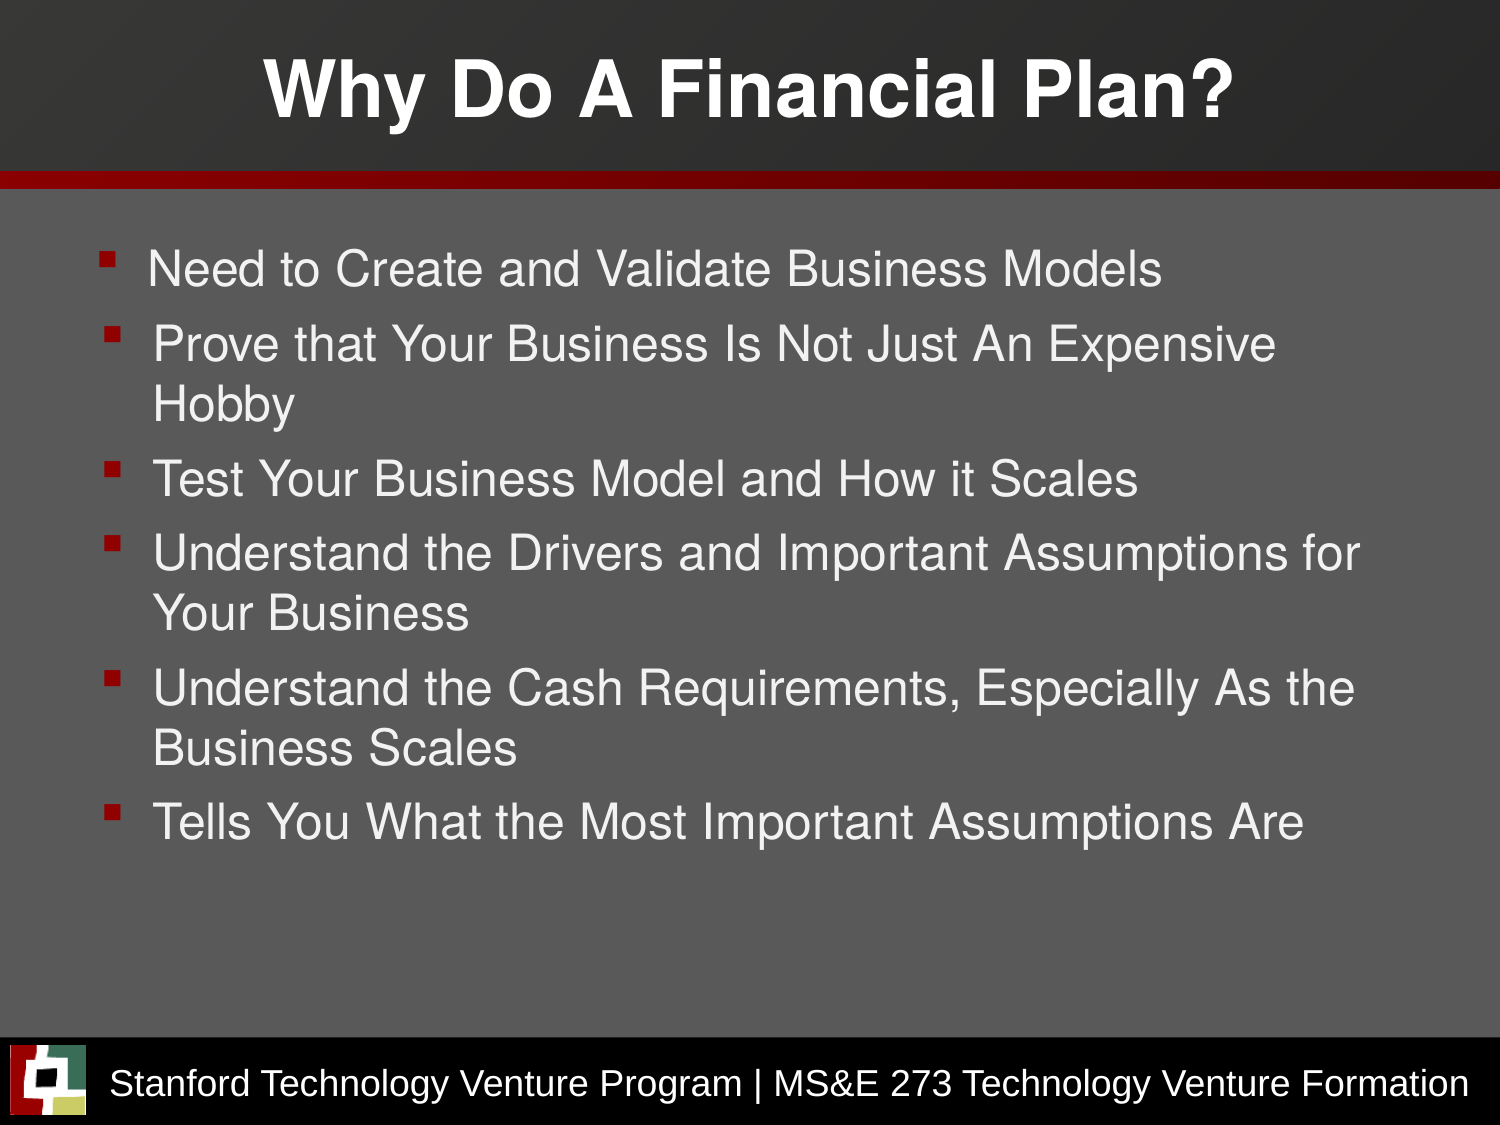

# Why Do A Financial Plan?
Need to Create and Validate Business Models
Prove that Your Business Is Not Just An Expensive Hobby
Test Your Business Model and How it Scales
Understand the Drivers and Important Assumptions for Your Business
Understand the Cash Requirements, Especially As the Business Scales
Tells You What the Most Important Assumptions Are